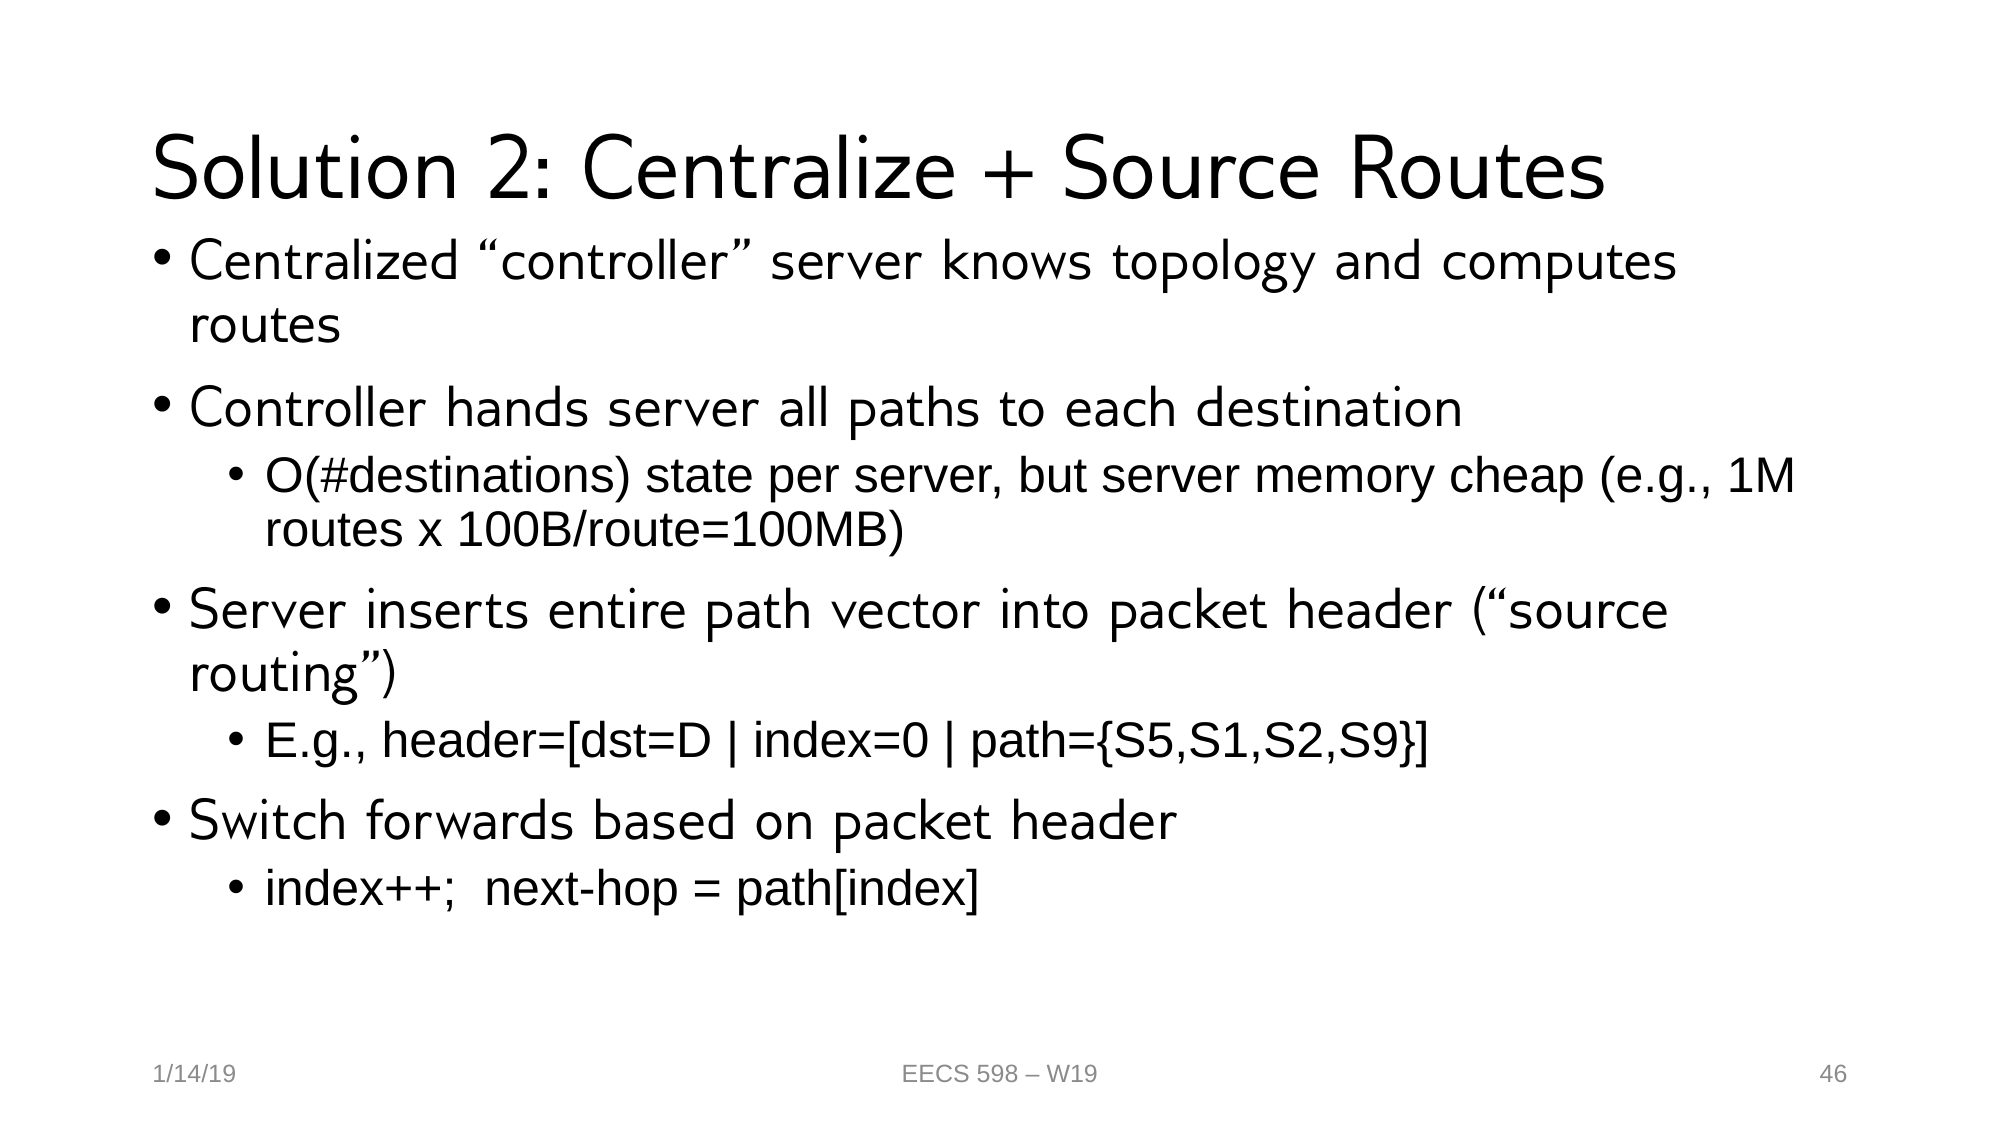

# Solution 2: Centralize + Source Routes
Centralized “controller” server knows topology and computes routes
Controller hands server all paths to each destination
O(#destinations) state per server, but server memory cheap (e.g., 1M routes x 100B/route=100MB)
Server inserts entire path vector into packet header (“source routing”)
E.g., header=[dst=D | index=0 | path={S5,S1,S2,S9}]
Switch forwards based on packet header
index++;  next-hop = path[index]

1/14/19
EECS 598 – W19
46